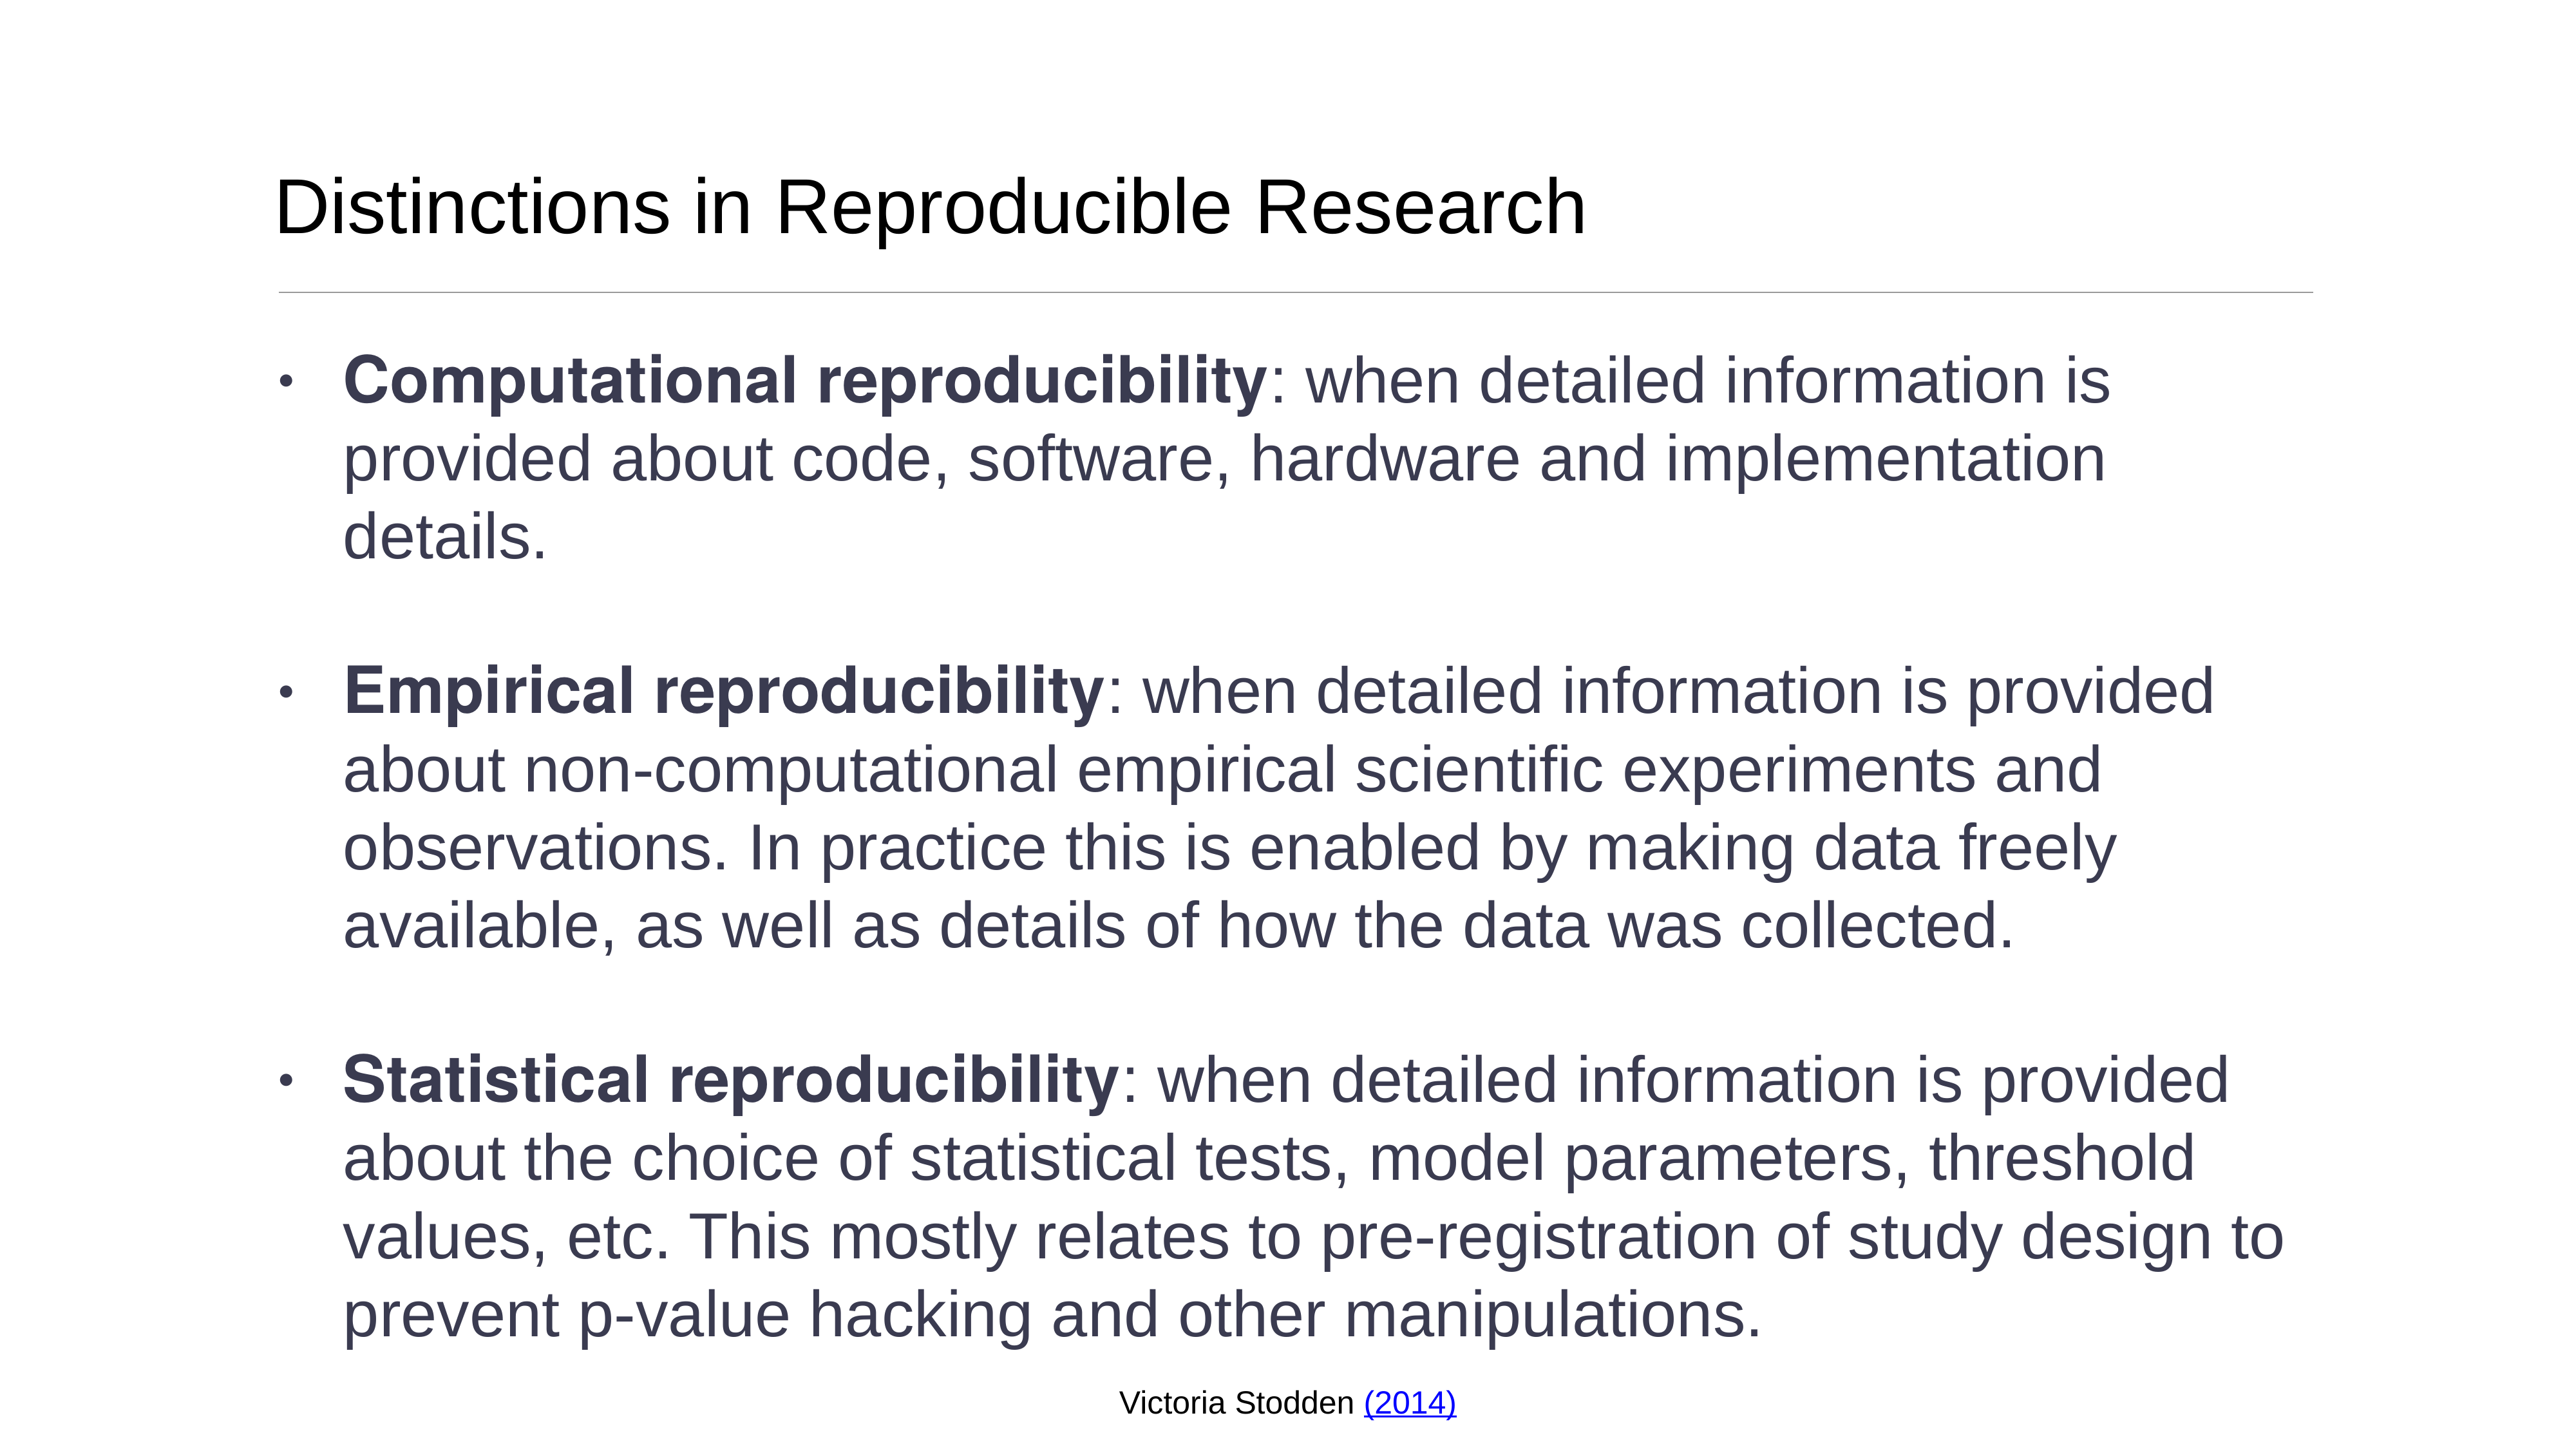

# Distinctions in Reproducible Research
Computational reproducibility: when detailed information is provided about code, software, hardware and implementation details.
Empirical reproducibility: when detailed information is provided about non-computational empirical scientific experiments and observations. In practice this is enabled by making data freely available, as well as details of how the data was collected.
Statistical reproducibility: when detailed information is provided about the choice of statistical tests, model parameters, threshold values, etc. This mostly relates to pre-registration of study design to prevent p-value hacking and other manipulations.
Victoria Stodden (2014)